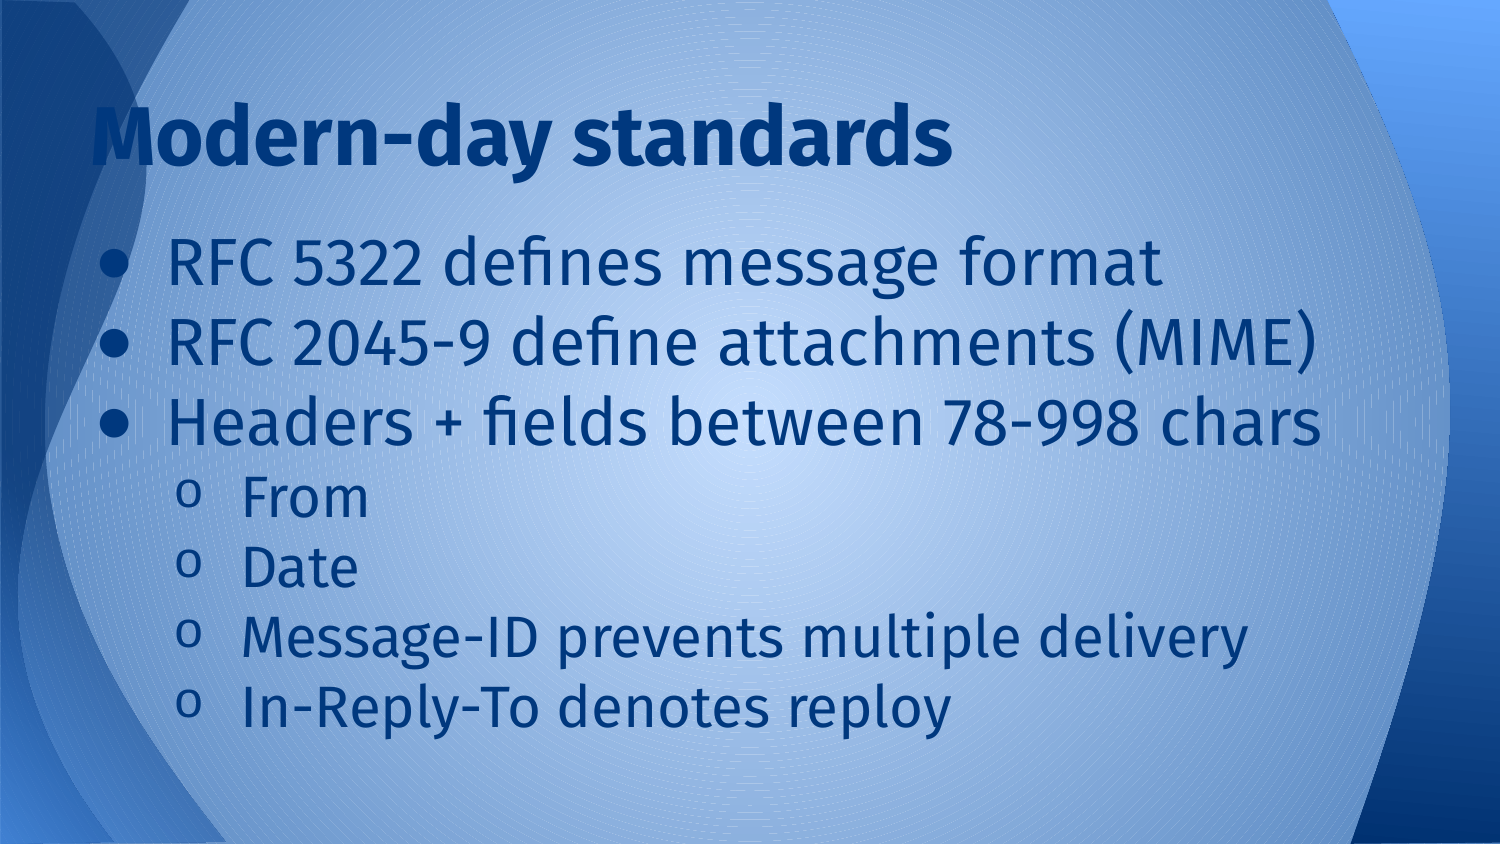

# Modern-day standards
RFC 5322 defines message format
RFC 2045-9 define attachments (MIME)
Headers + fields between 78-998 chars
From
Date
Message-ID prevents multiple delivery
In-Reply-To denotes reploy